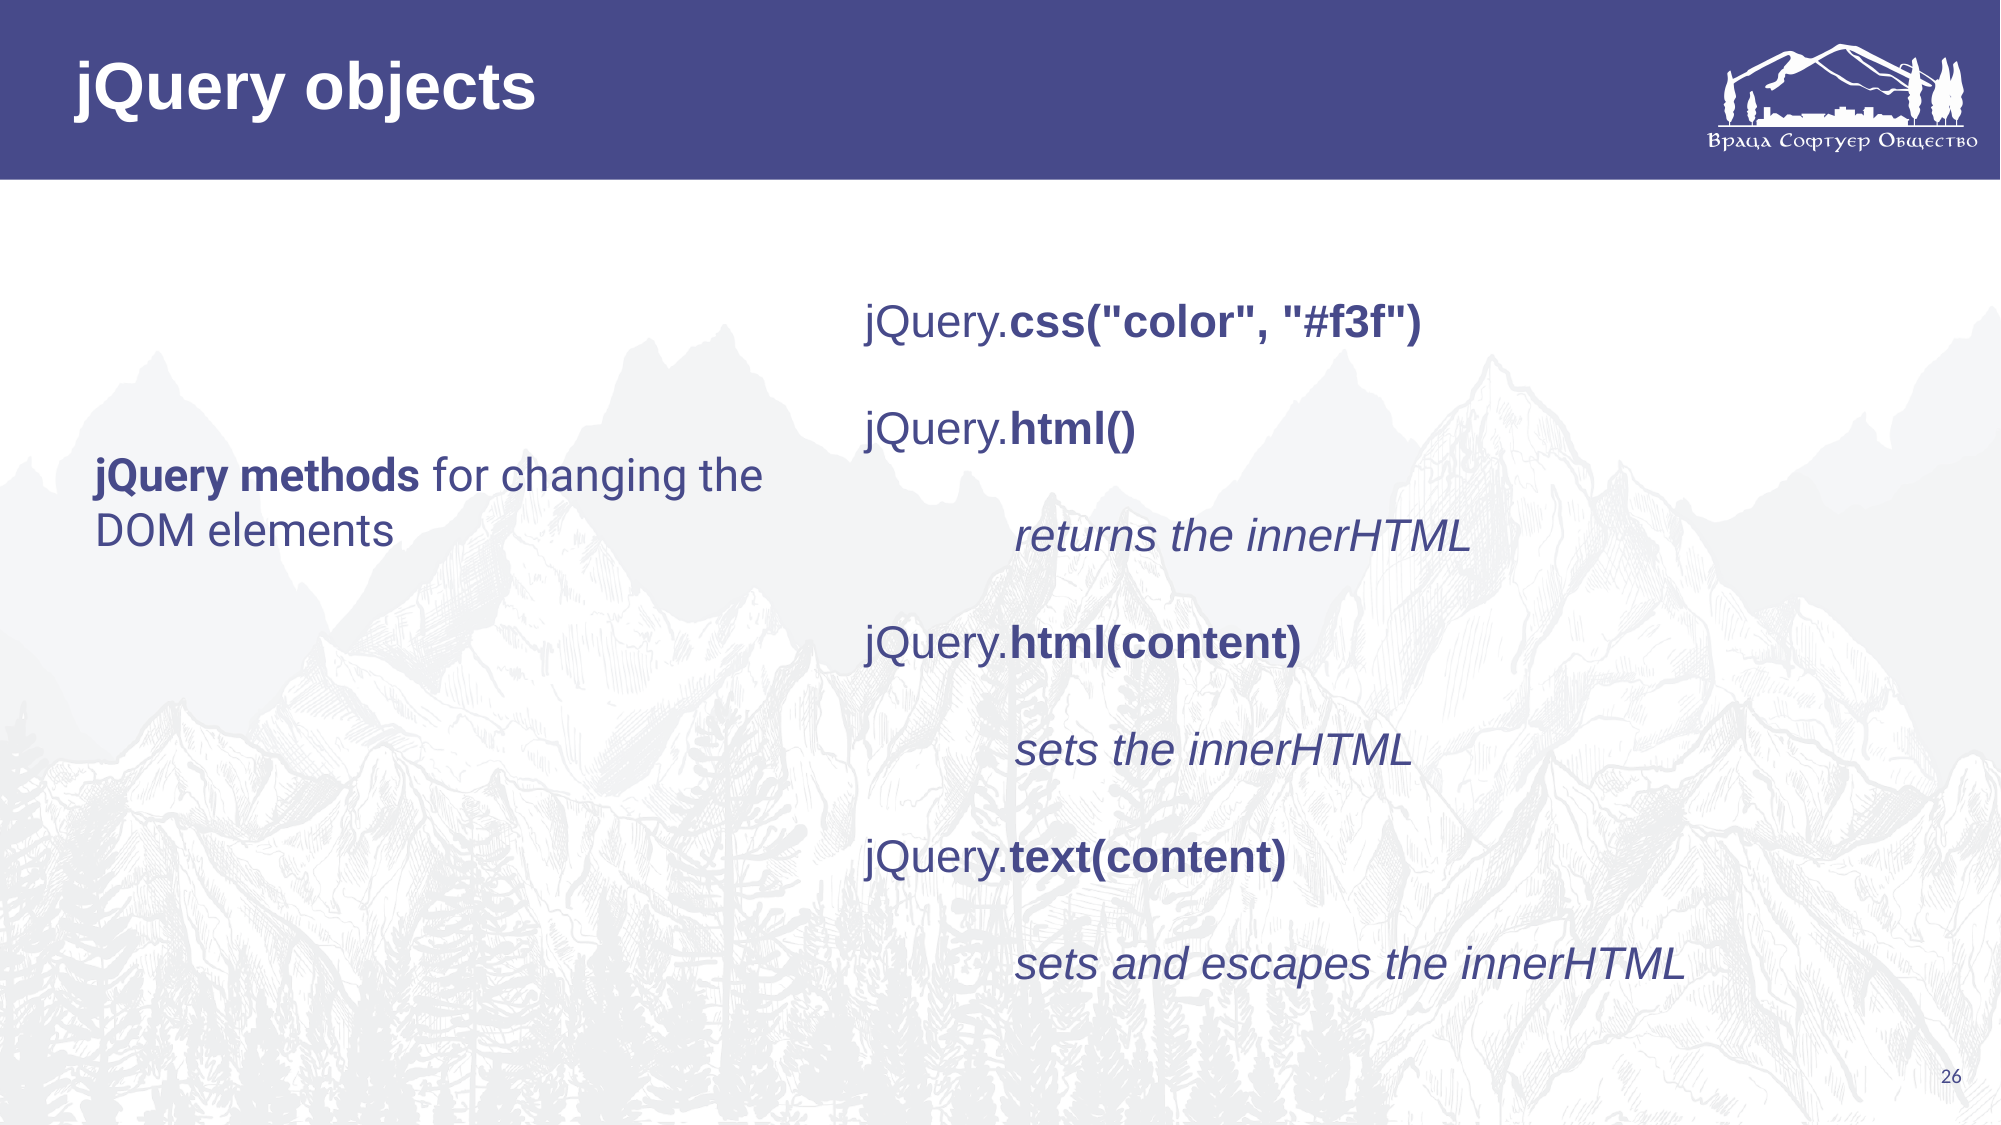

jQuery objects
jQuery.css("color", "#f3f")
jQuery.html()
returns the innerHTML
jQuery.html(content)
sets the innerHTML
jQuery.text(content)
sets and escapes the innerHTML
jQuery methods for changing the DOM elements
26